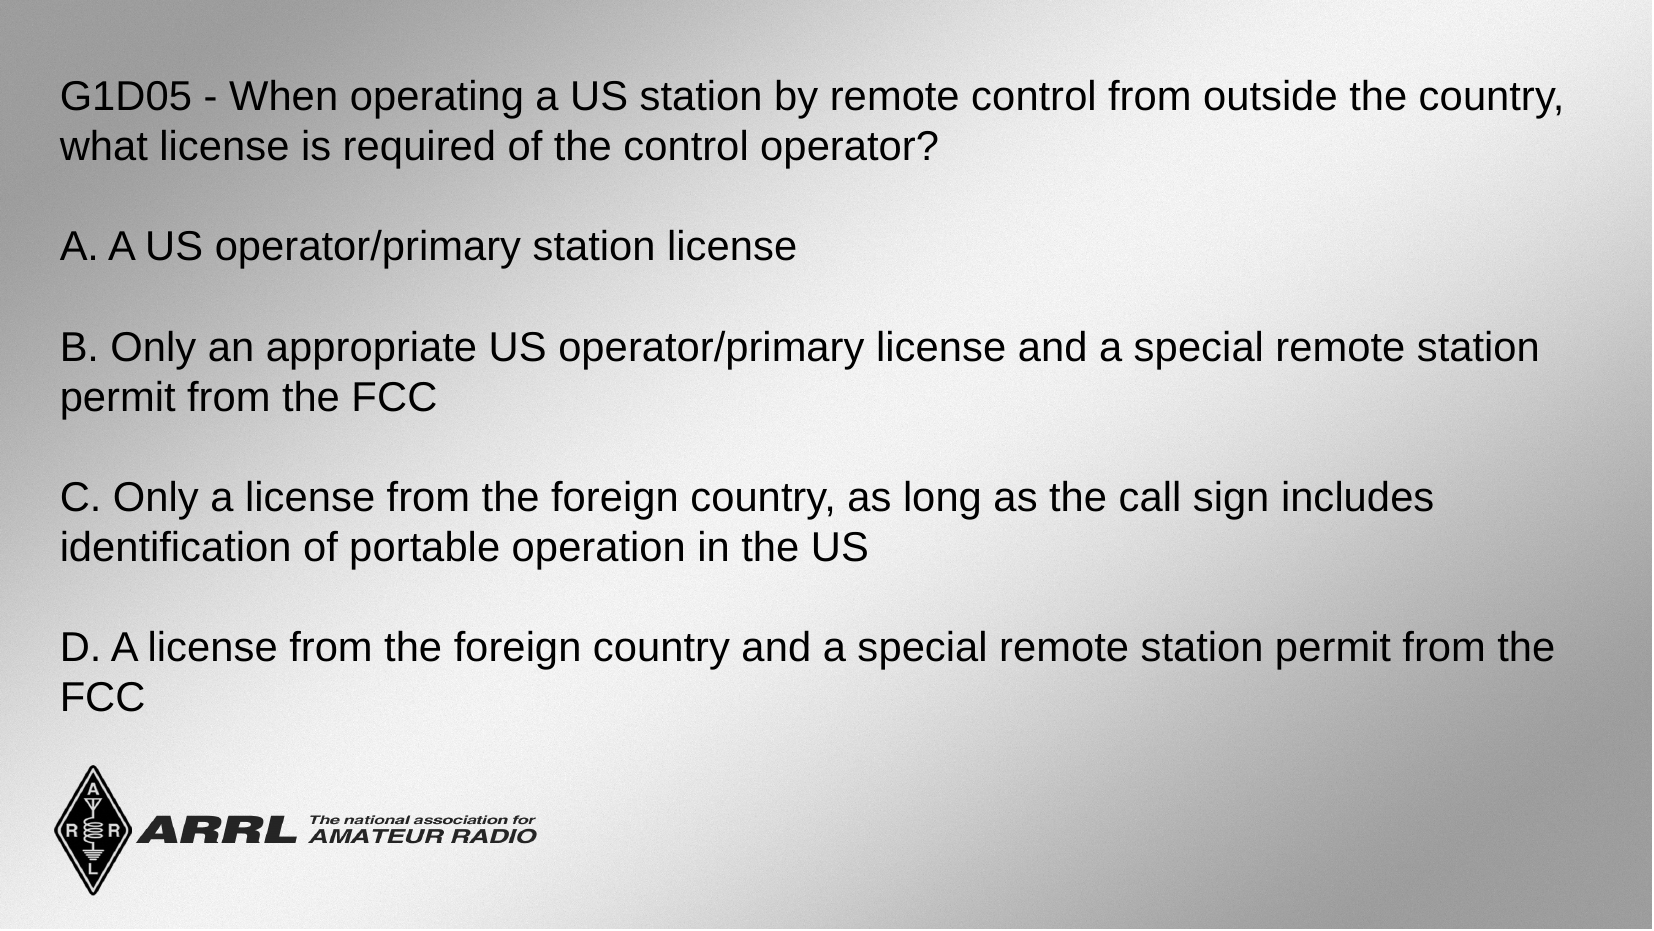

G1D05 - When operating a US station by remote control from outside the country, what license is required of the control operator?

A. A US operator/primary station license

B. Only an appropriate US operator/primary license and a special remote station permit from the FCC

C. Only a license from the foreign country, as long as the call sign includes identification of portable operation in the US

D. A license from the foreign country and a special remote station permit from the FCC